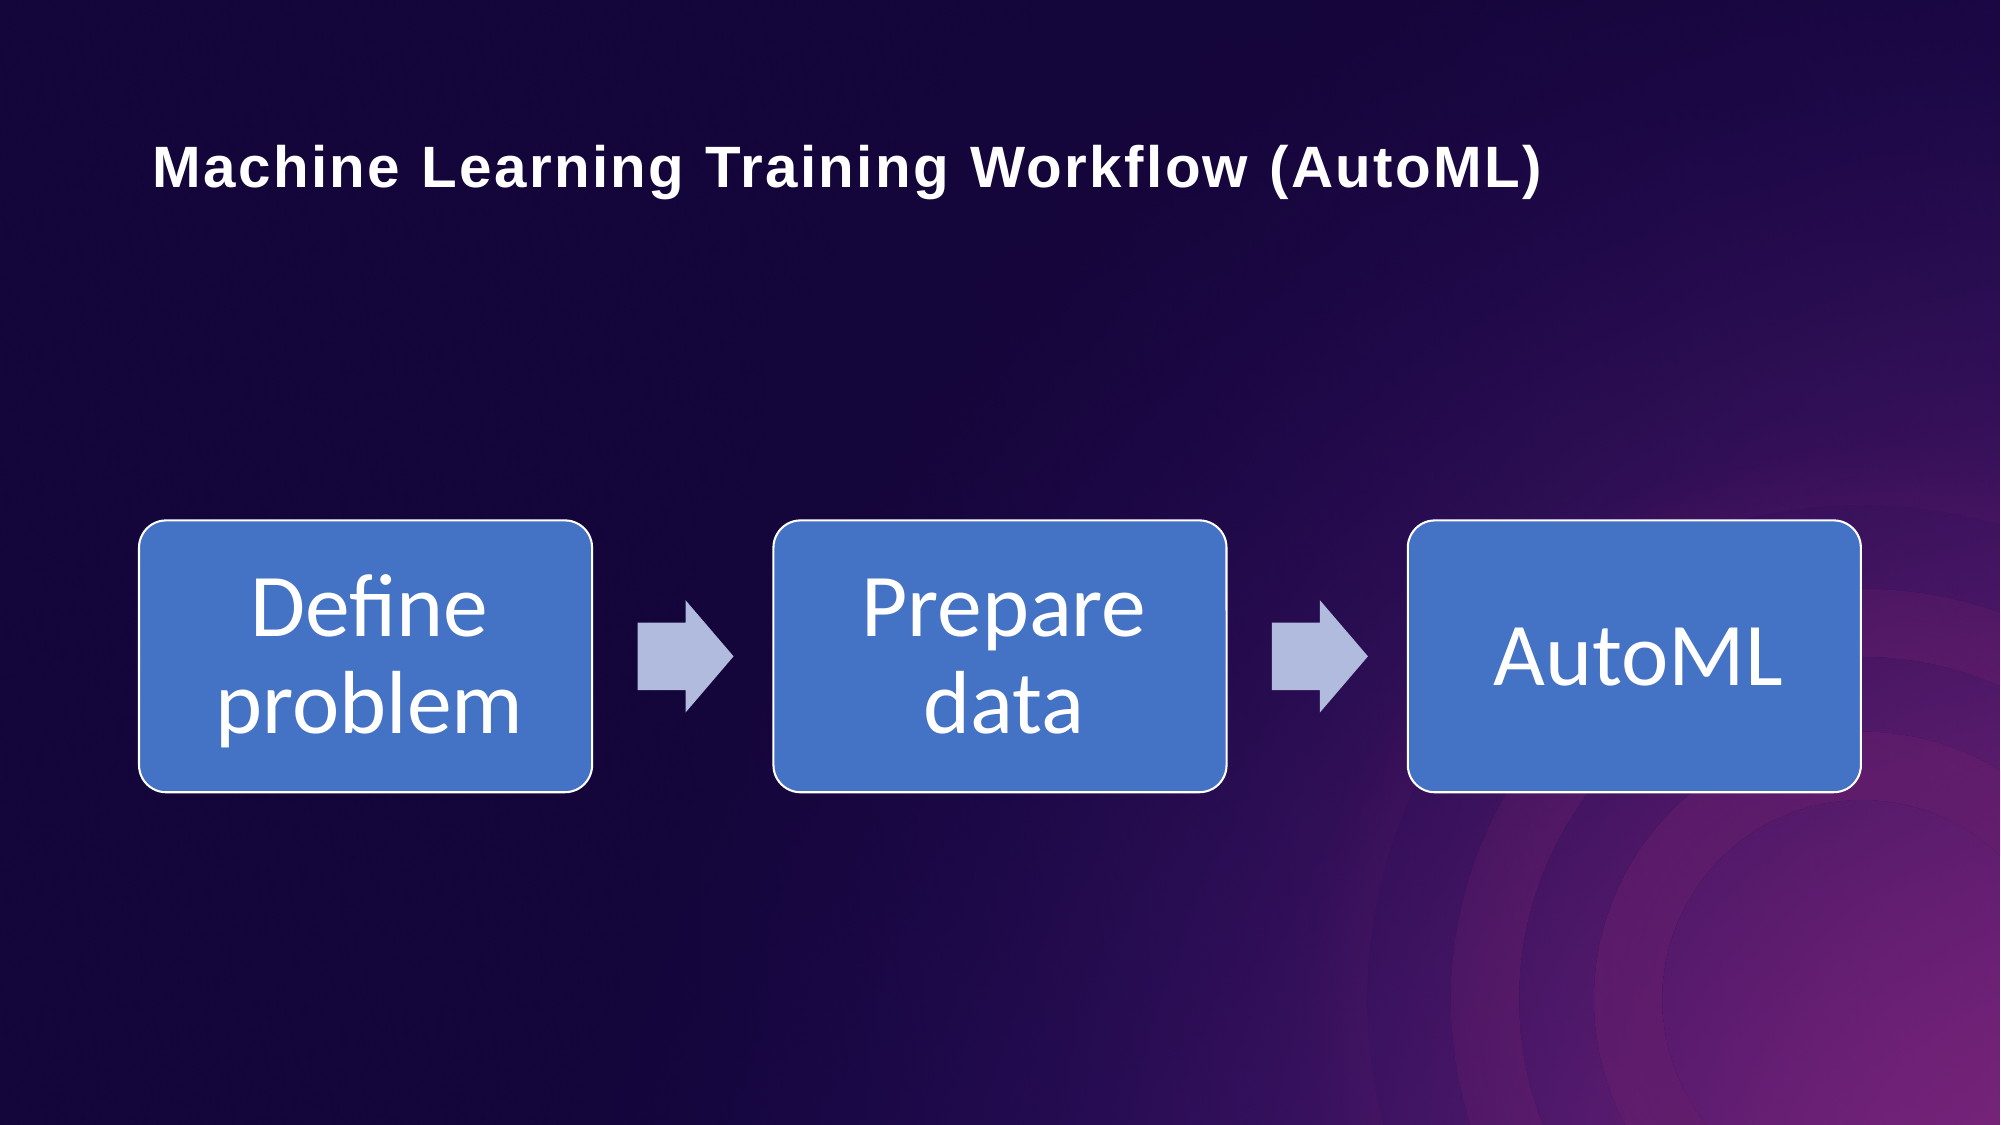

# Machine Learning Training Workflow (AutoML)
Define problem

Prepare data

AutoML